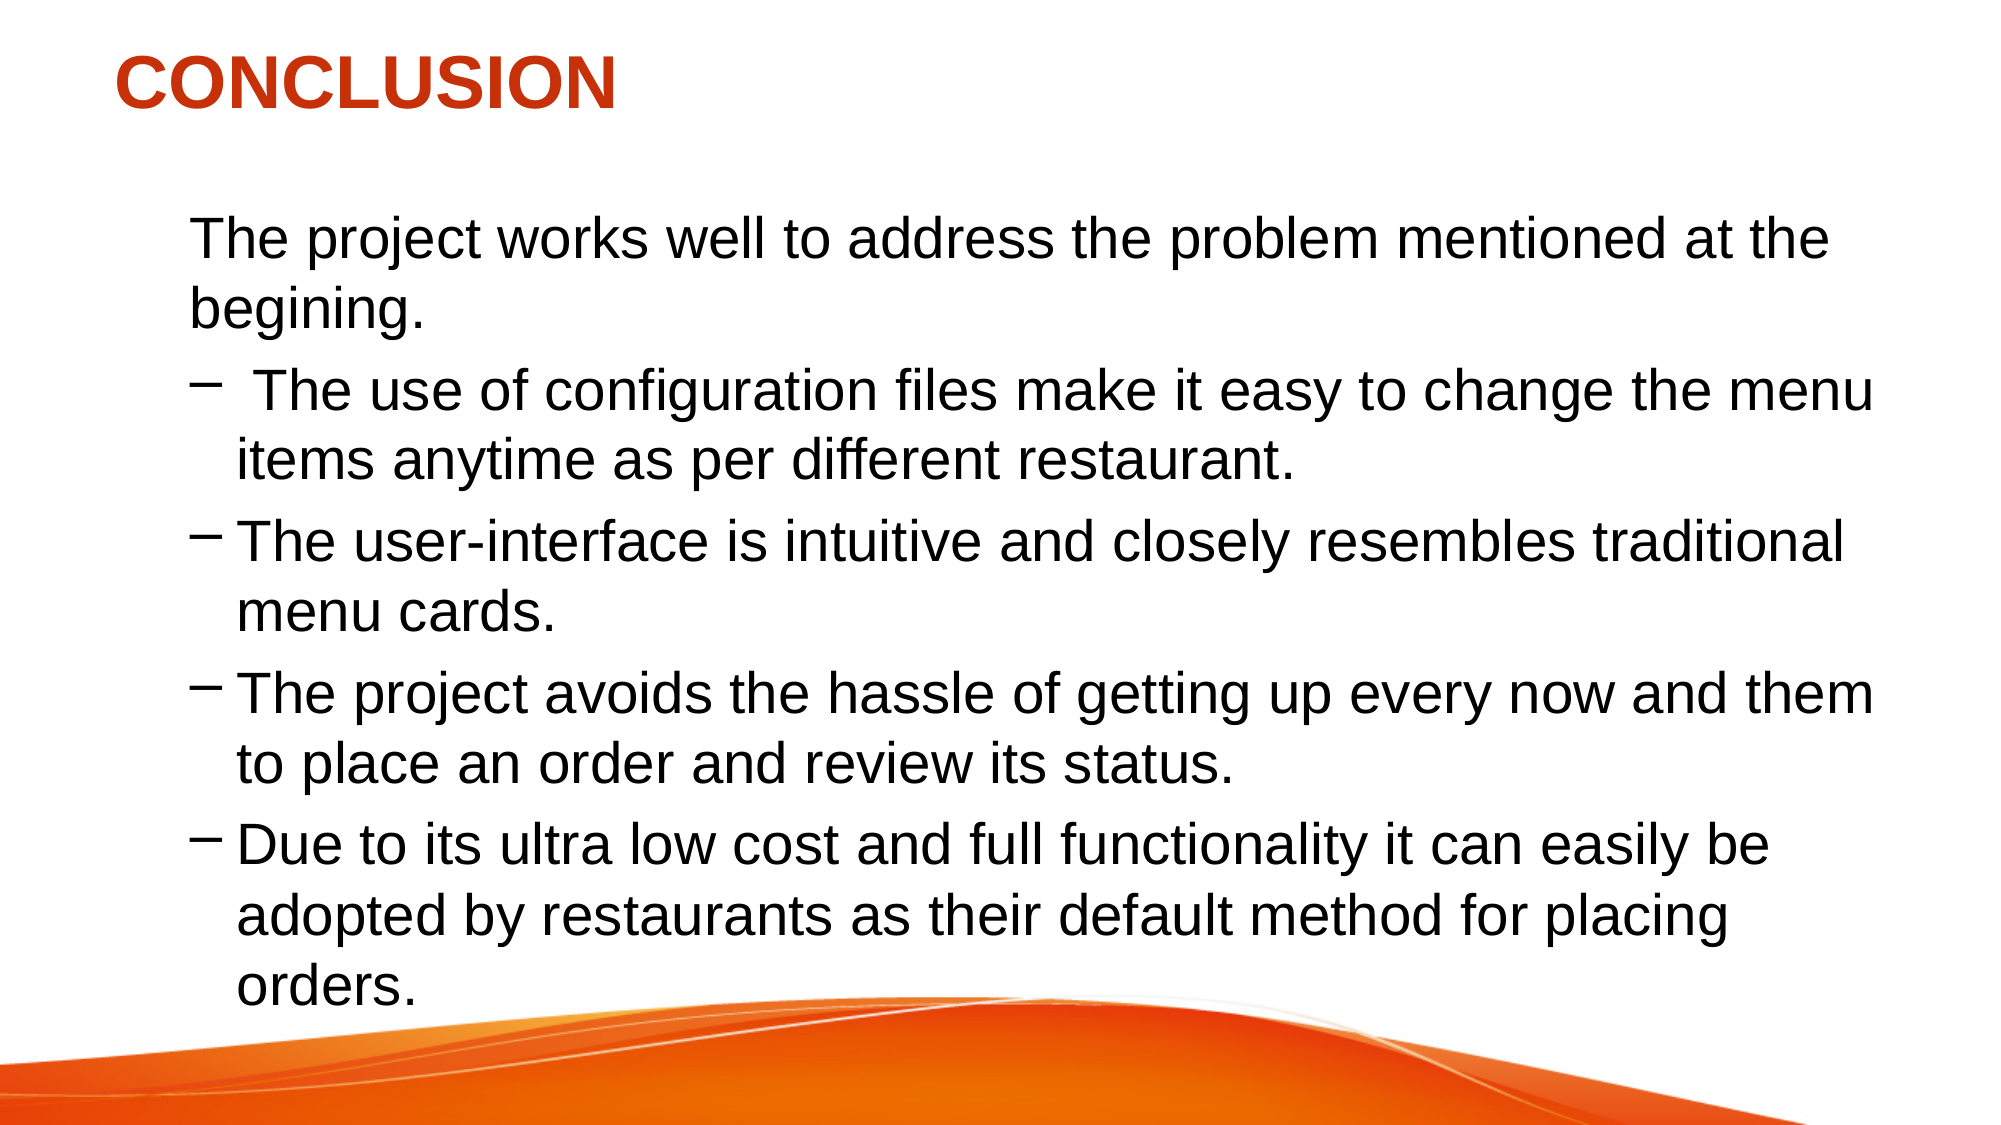

# CONCLUSION
The project works well to address the problem mentioned at the begining.
 The use of configuration files make it easy to change the menu items anytime as per different restaurant.
The user-interface is intuitive and closely resembles traditional menu cards.
The project avoids the hassle of getting up every now and them to place an order and review its status.
Due to its ultra low cost and full functionality it can easily be adopted by restaurants as their default method for placing orders.